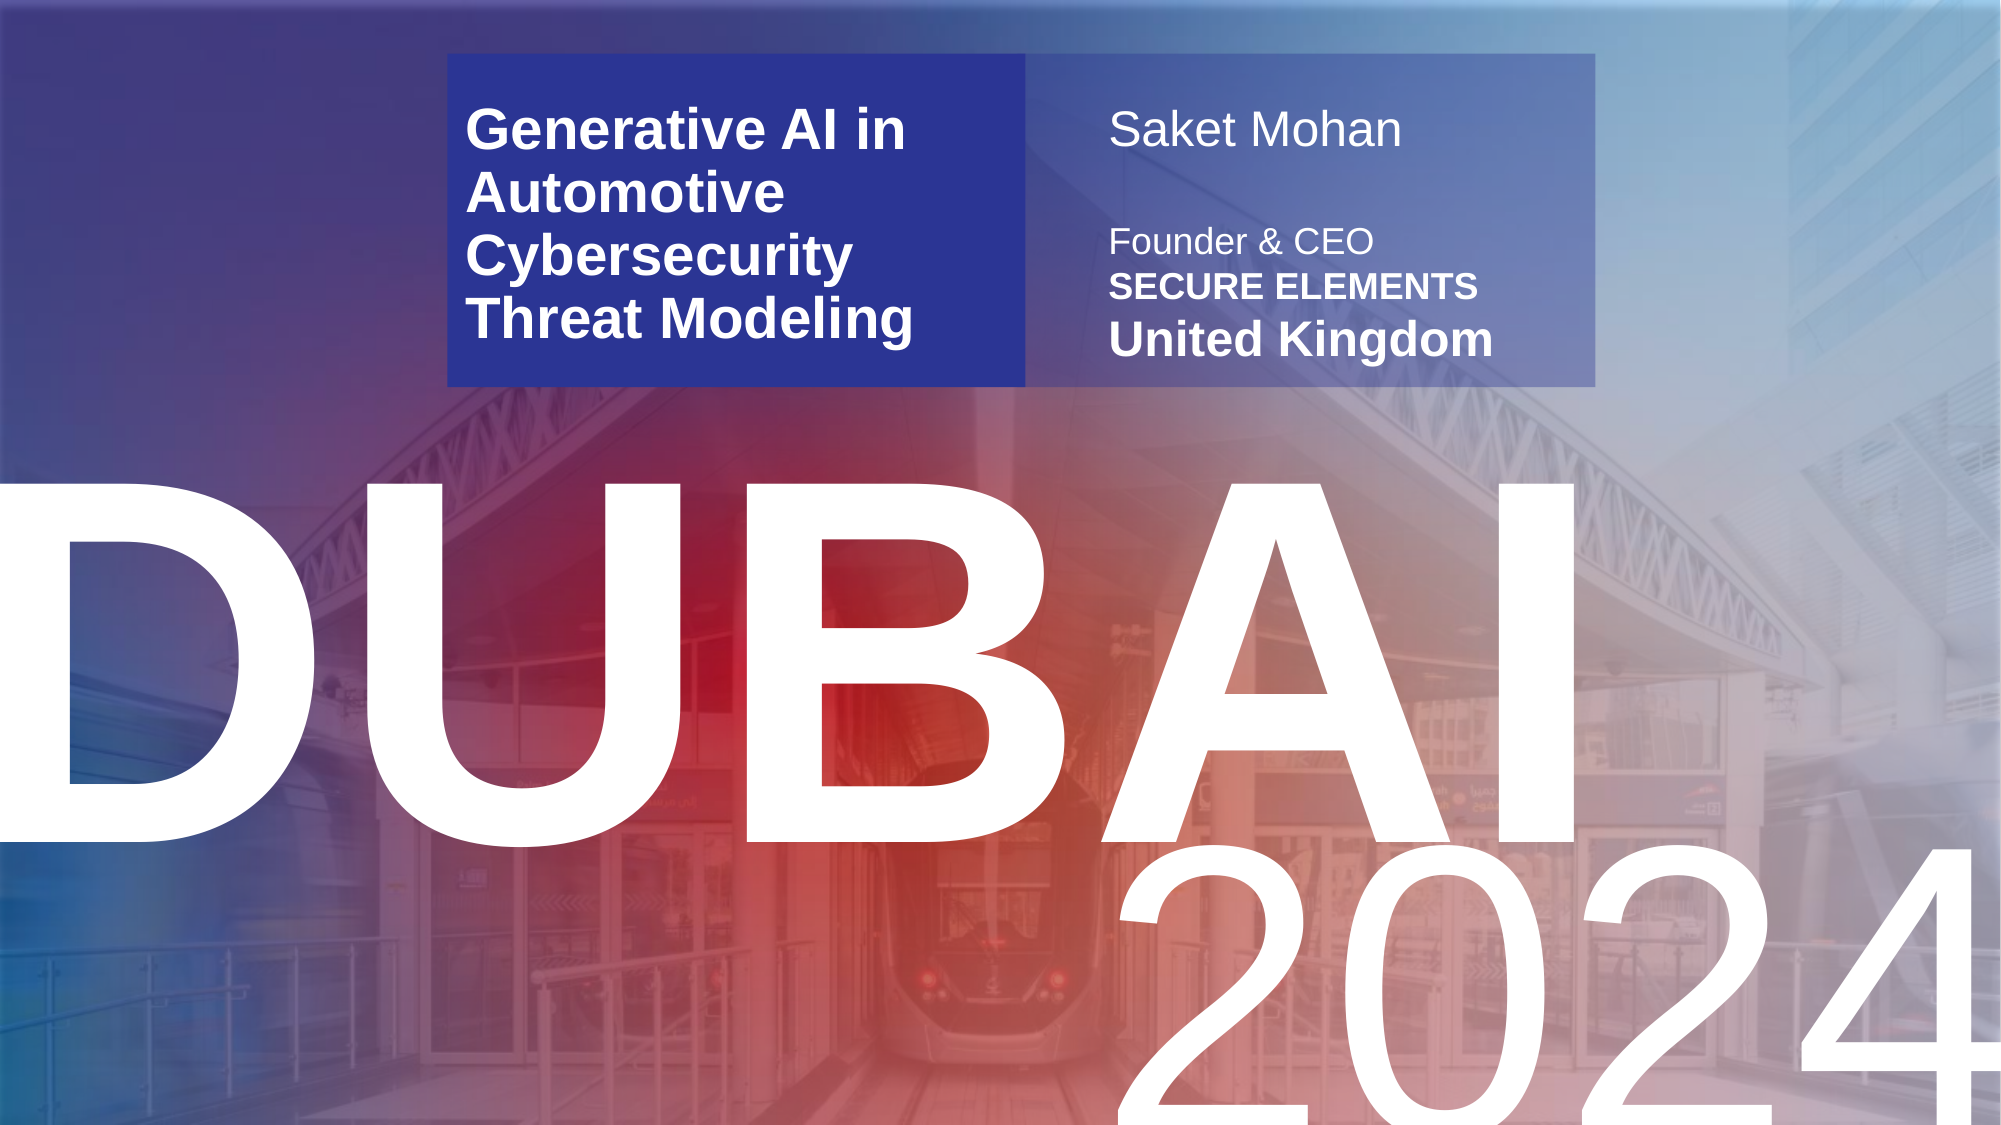

Saket Mohan

Founder & CEO
SECURE ELEMENTS
United Kingdom

Generative AI in Automotive Cybersecurity Threat Modeling